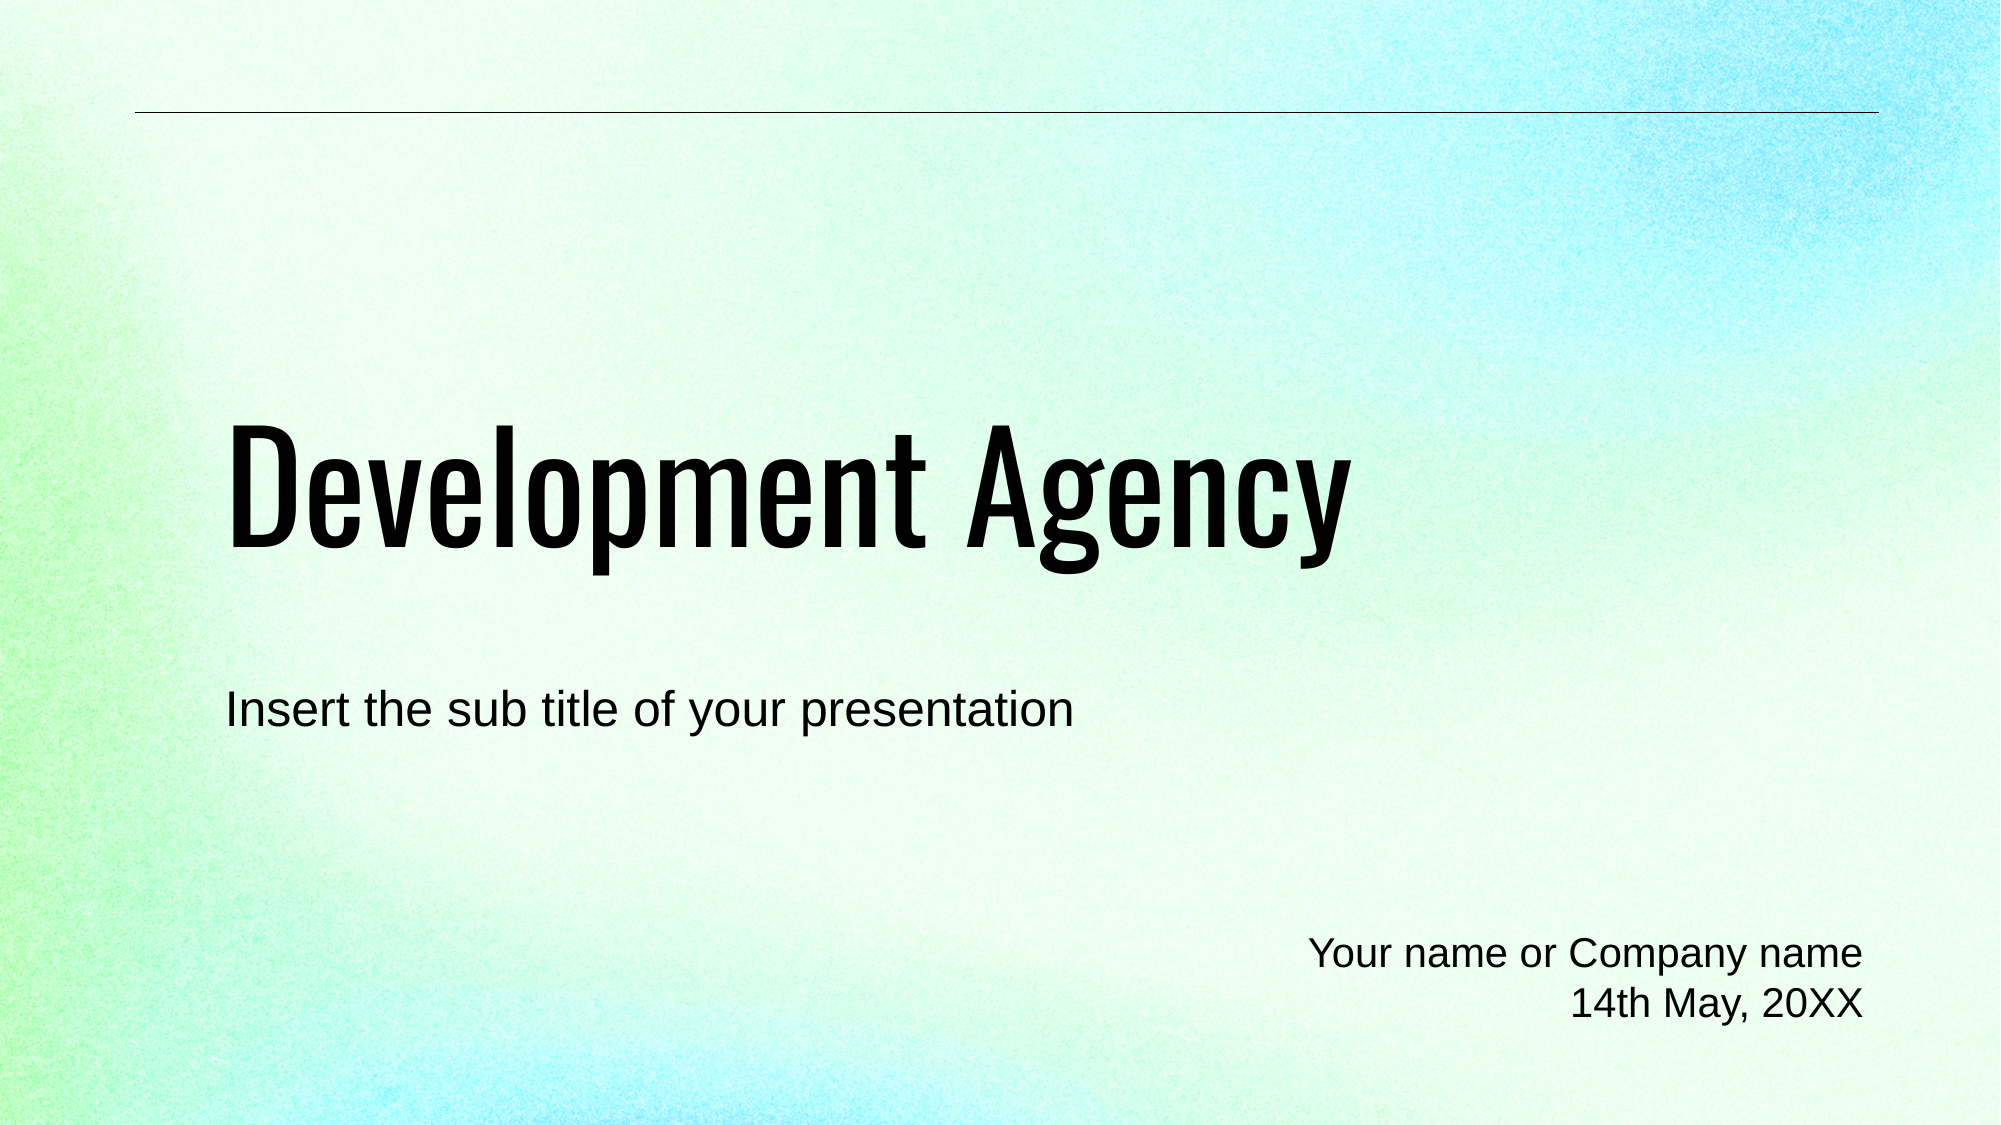

Development Agency
Insert the sub title of your presentation
Your name or Company name
14th May, 20XX